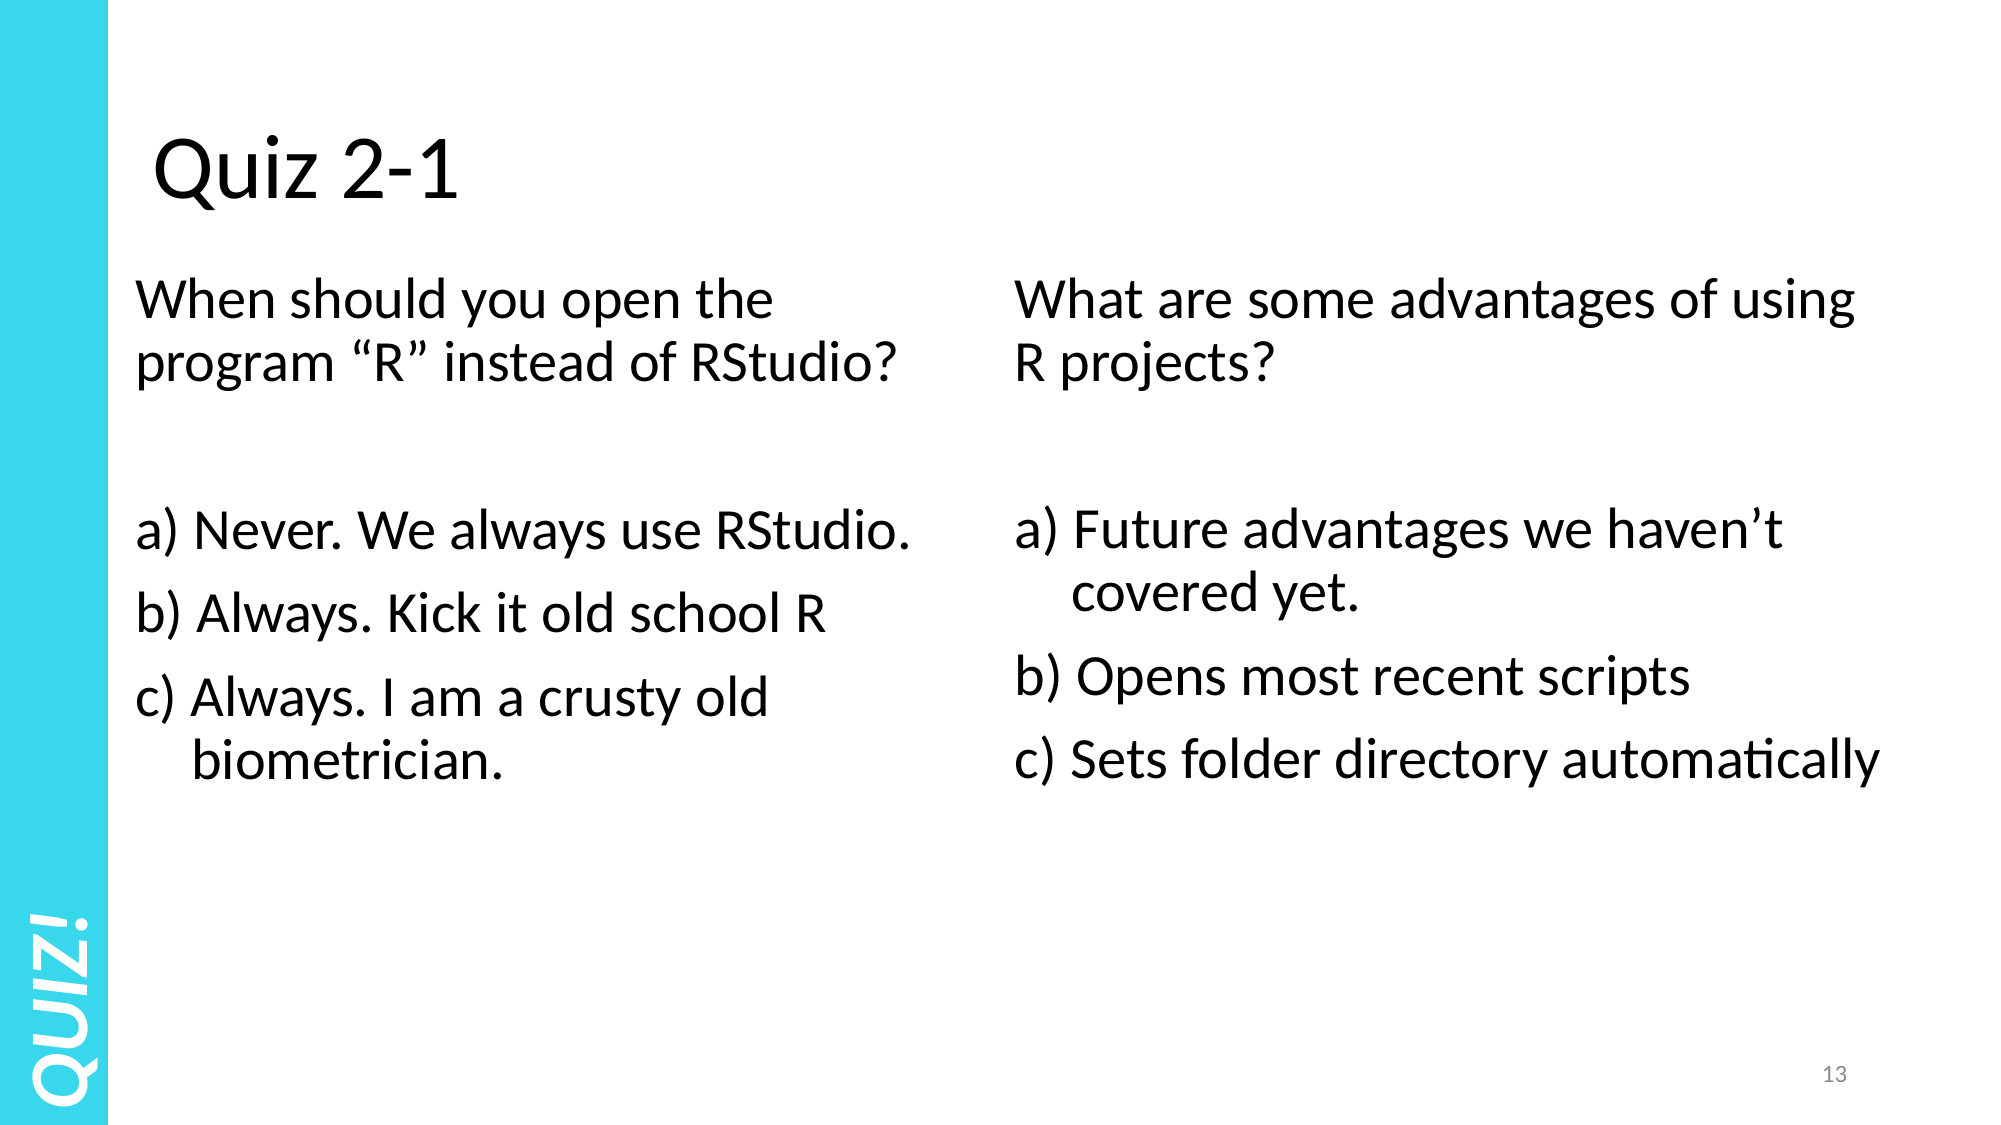

# Quiz 2-1
When should you open the program “R” instead of RStudio?

a) Never. We always use RStudio.
b) Always. Kick it old school R
c) Always. I am a crusty old  biometrician.
What are some advantages of using R projects?

a) Future advantages we haven’t covered yet.
b) Opens most recent scripts
c) Sets folder directory automatically

QUIZ!
13